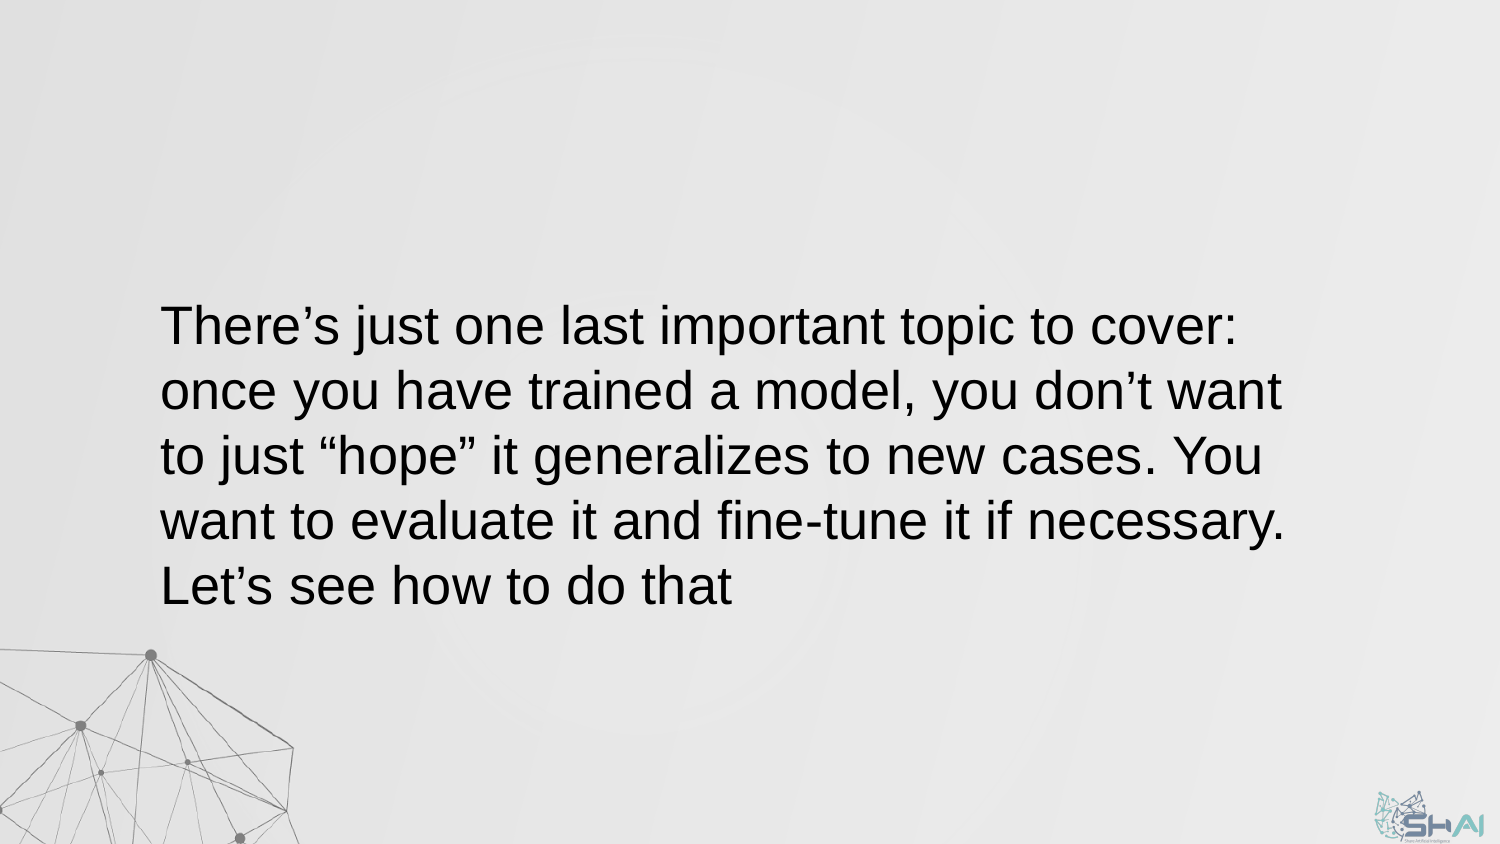

There’s just one last important topic to cover: once you have trained a model, you don’t want to just “hope” it generalizes to new cases. You want to evaluate it and fine-tune it if necessary. Let’s see how to do that